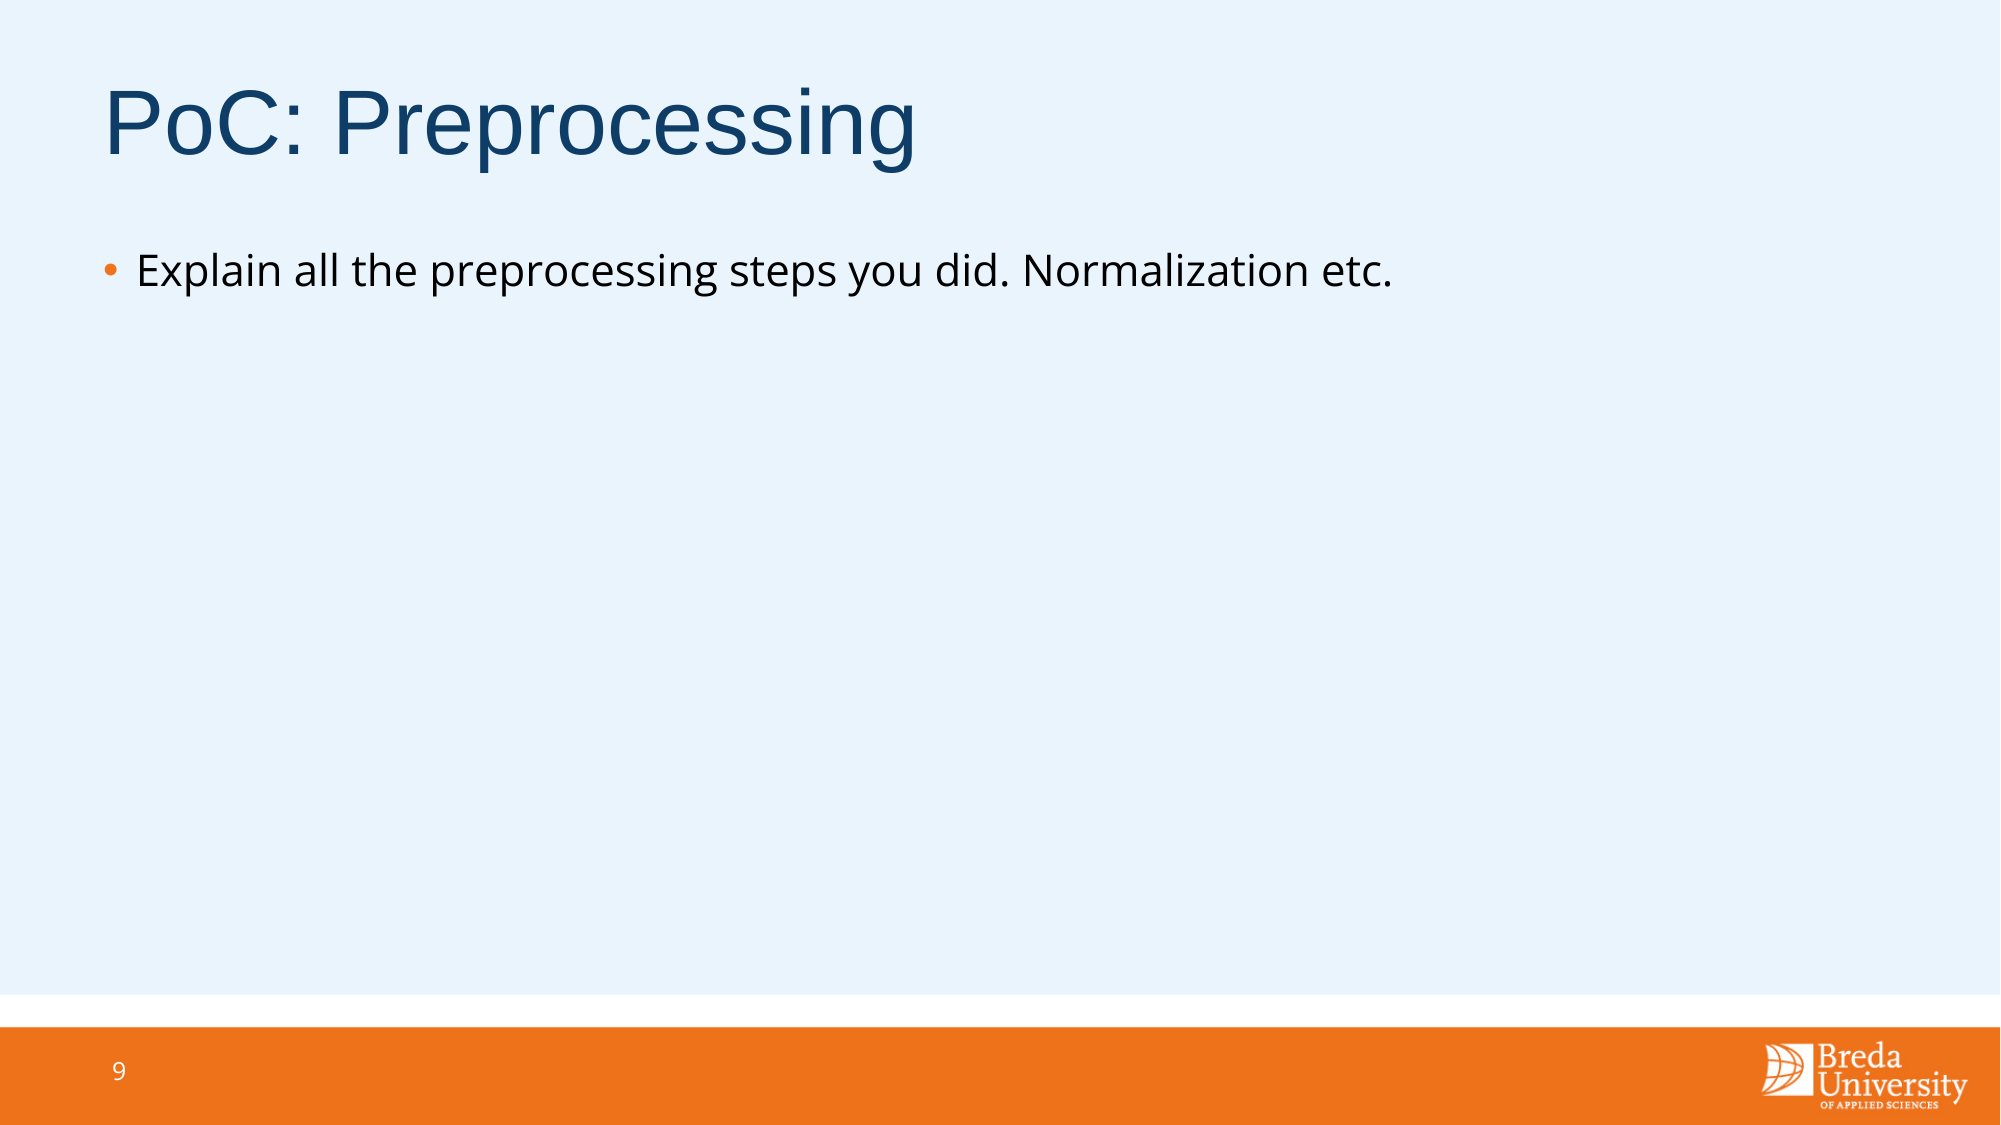

# PoC: Preprocessing
Explain all the preprocessing steps you did. Normalization etc.
9